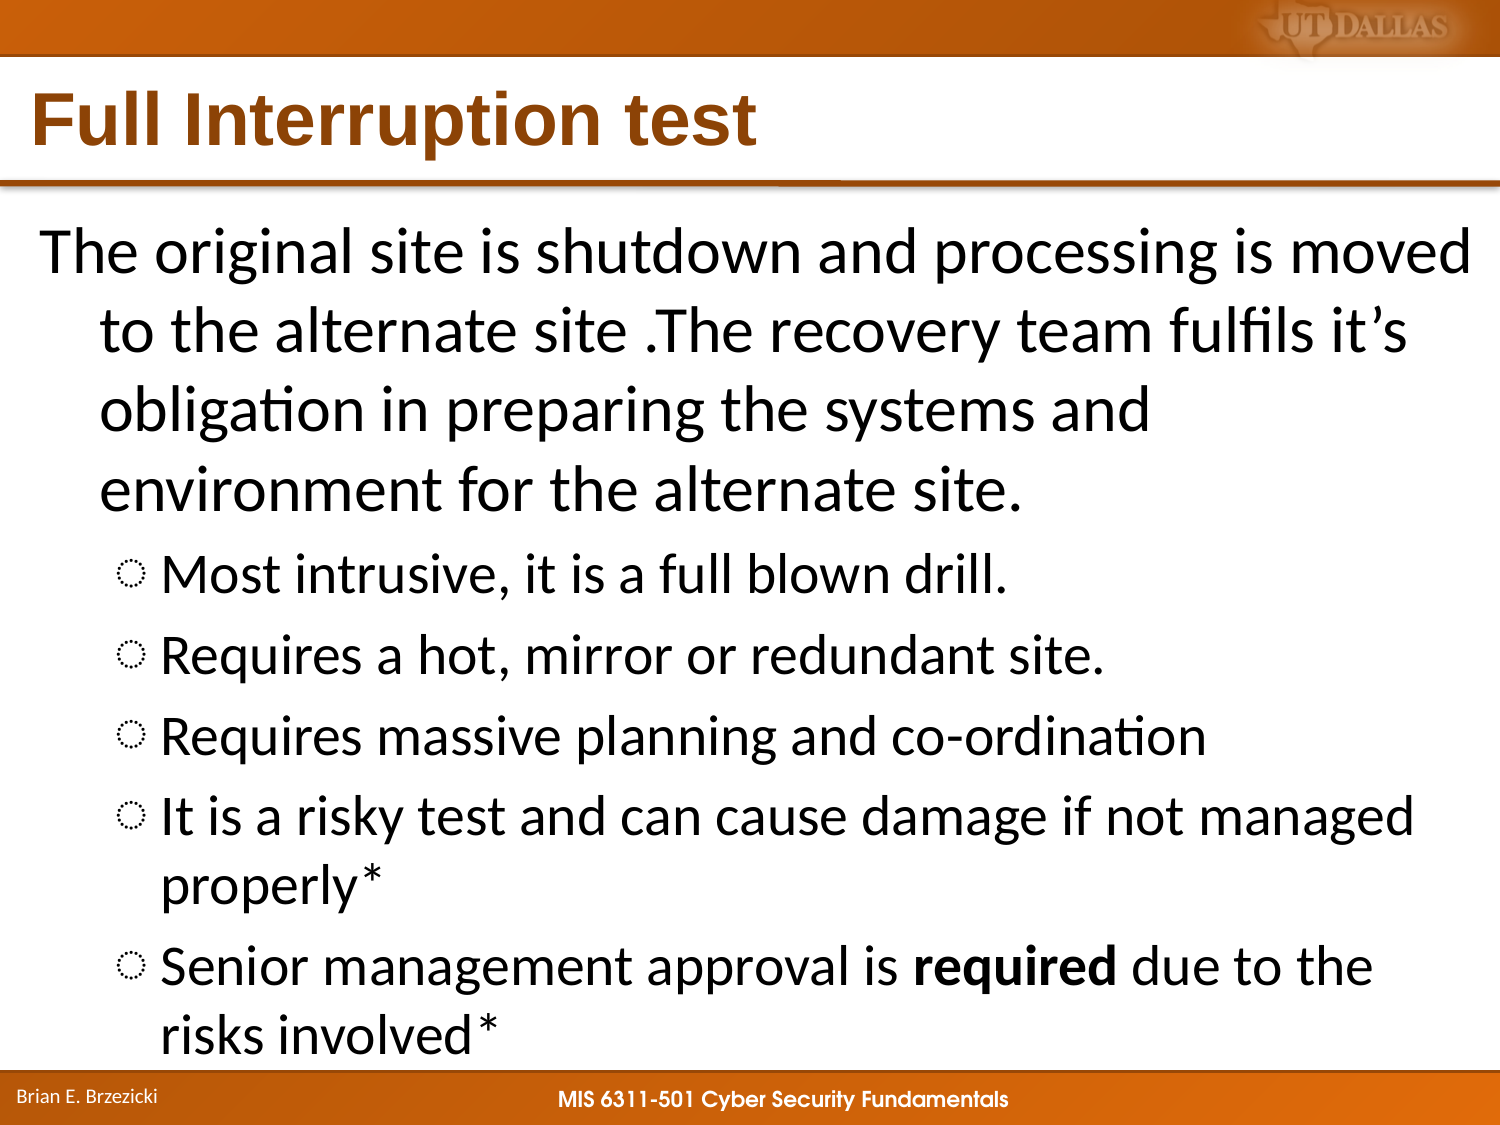

# Full Interruption test
The original site is shutdown and processing is moved to the alternate site .The recovery team fulfils it’s obligation in preparing the systems and environment for the alternate site.
Most intrusive, it is a full blown drill.
Requires a hot, mirror or redundant site.
Requires massive planning and co-ordination
It is a risky test and can cause damage if not managed properly*
Senior management approval is required due to the risks involved*

Brian E. Brzezicki